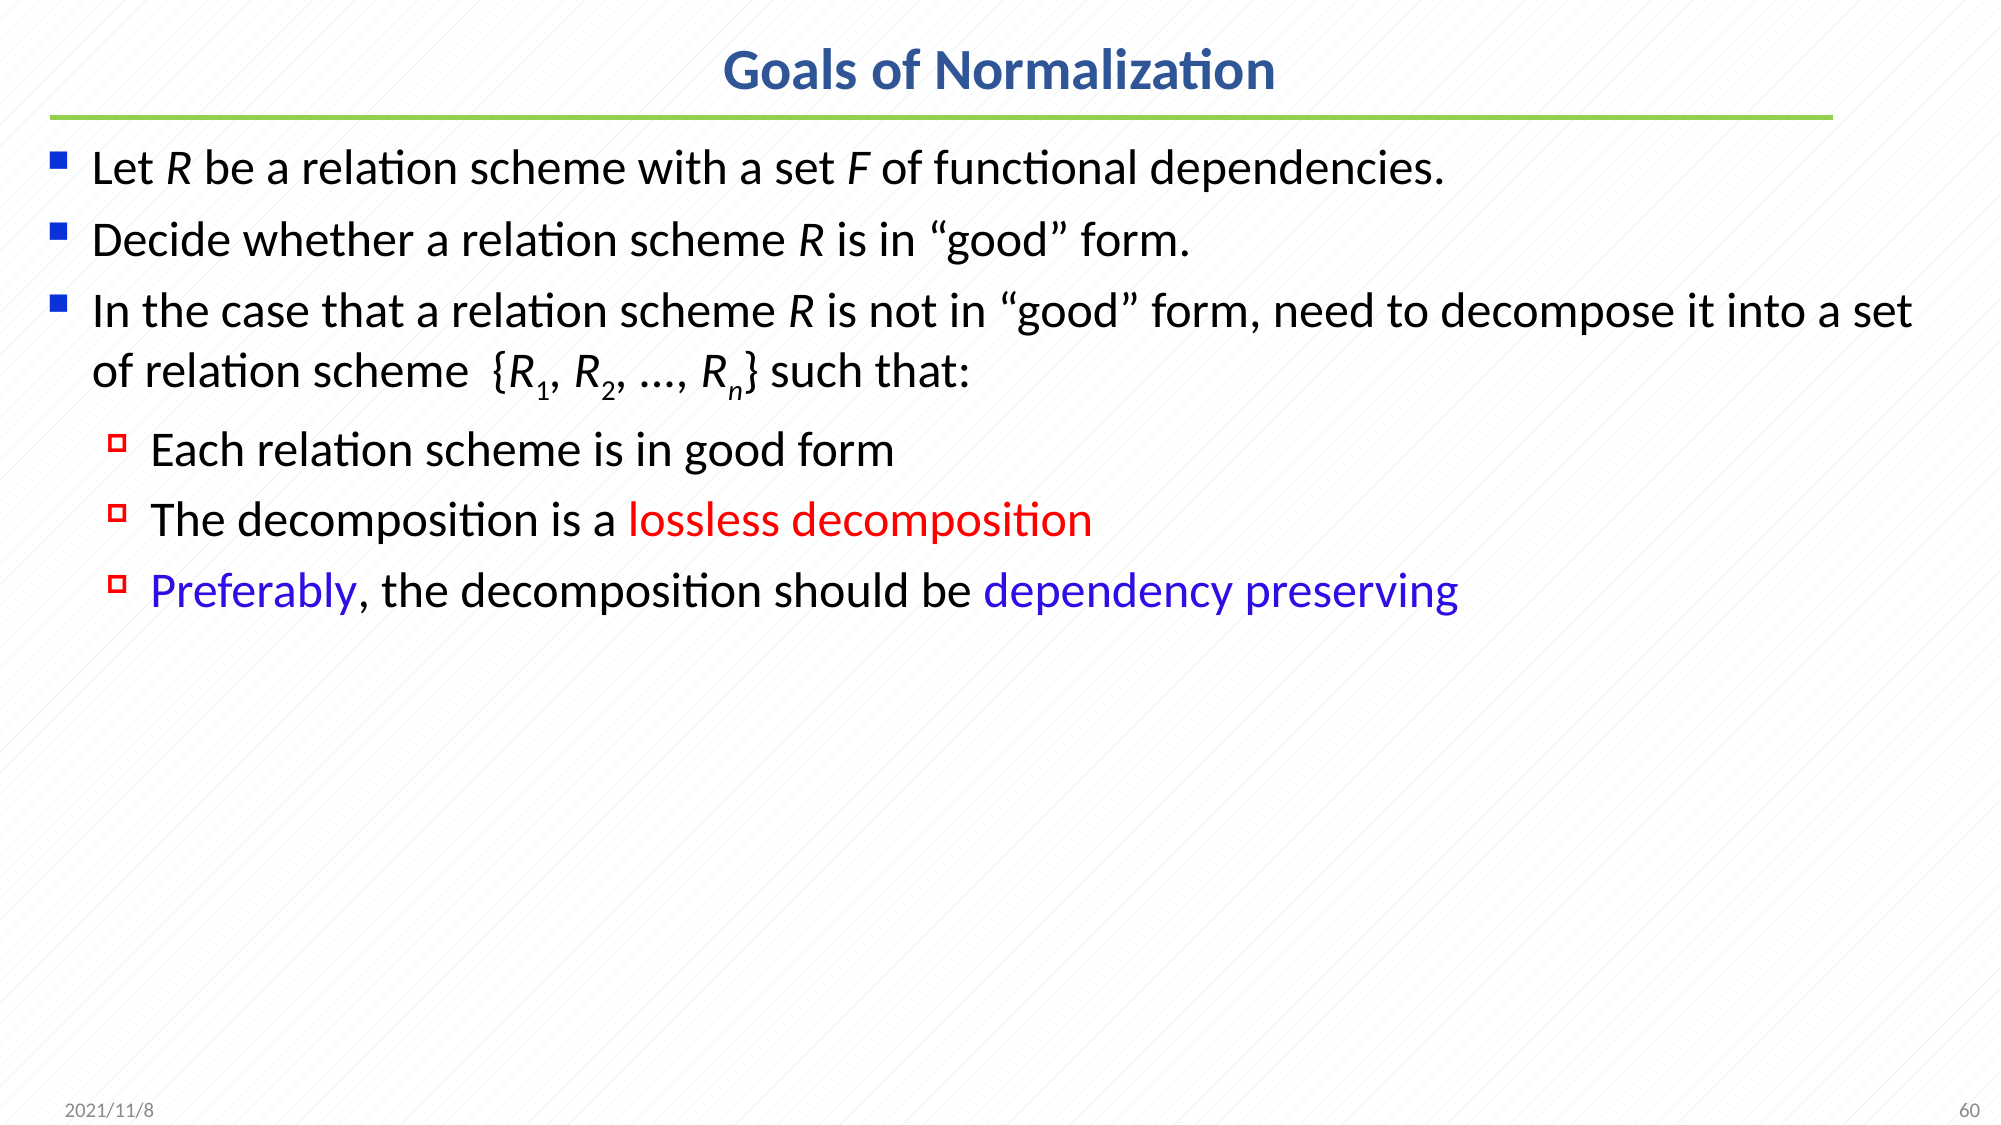

# Goals of Normalization
Let R be a relation scheme with a set F of functional dependencies.
Decide whether a relation scheme R is in “good” form.
In the case that a relation scheme R is not in “good” form, need to decompose it into a set of relation scheme  {R1, R2, ..., Rn} such that:
Each relation scheme is in good form
The decomposition is a lossless decomposition
Preferably, the decomposition should be dependency preserving

60
2021/11/8